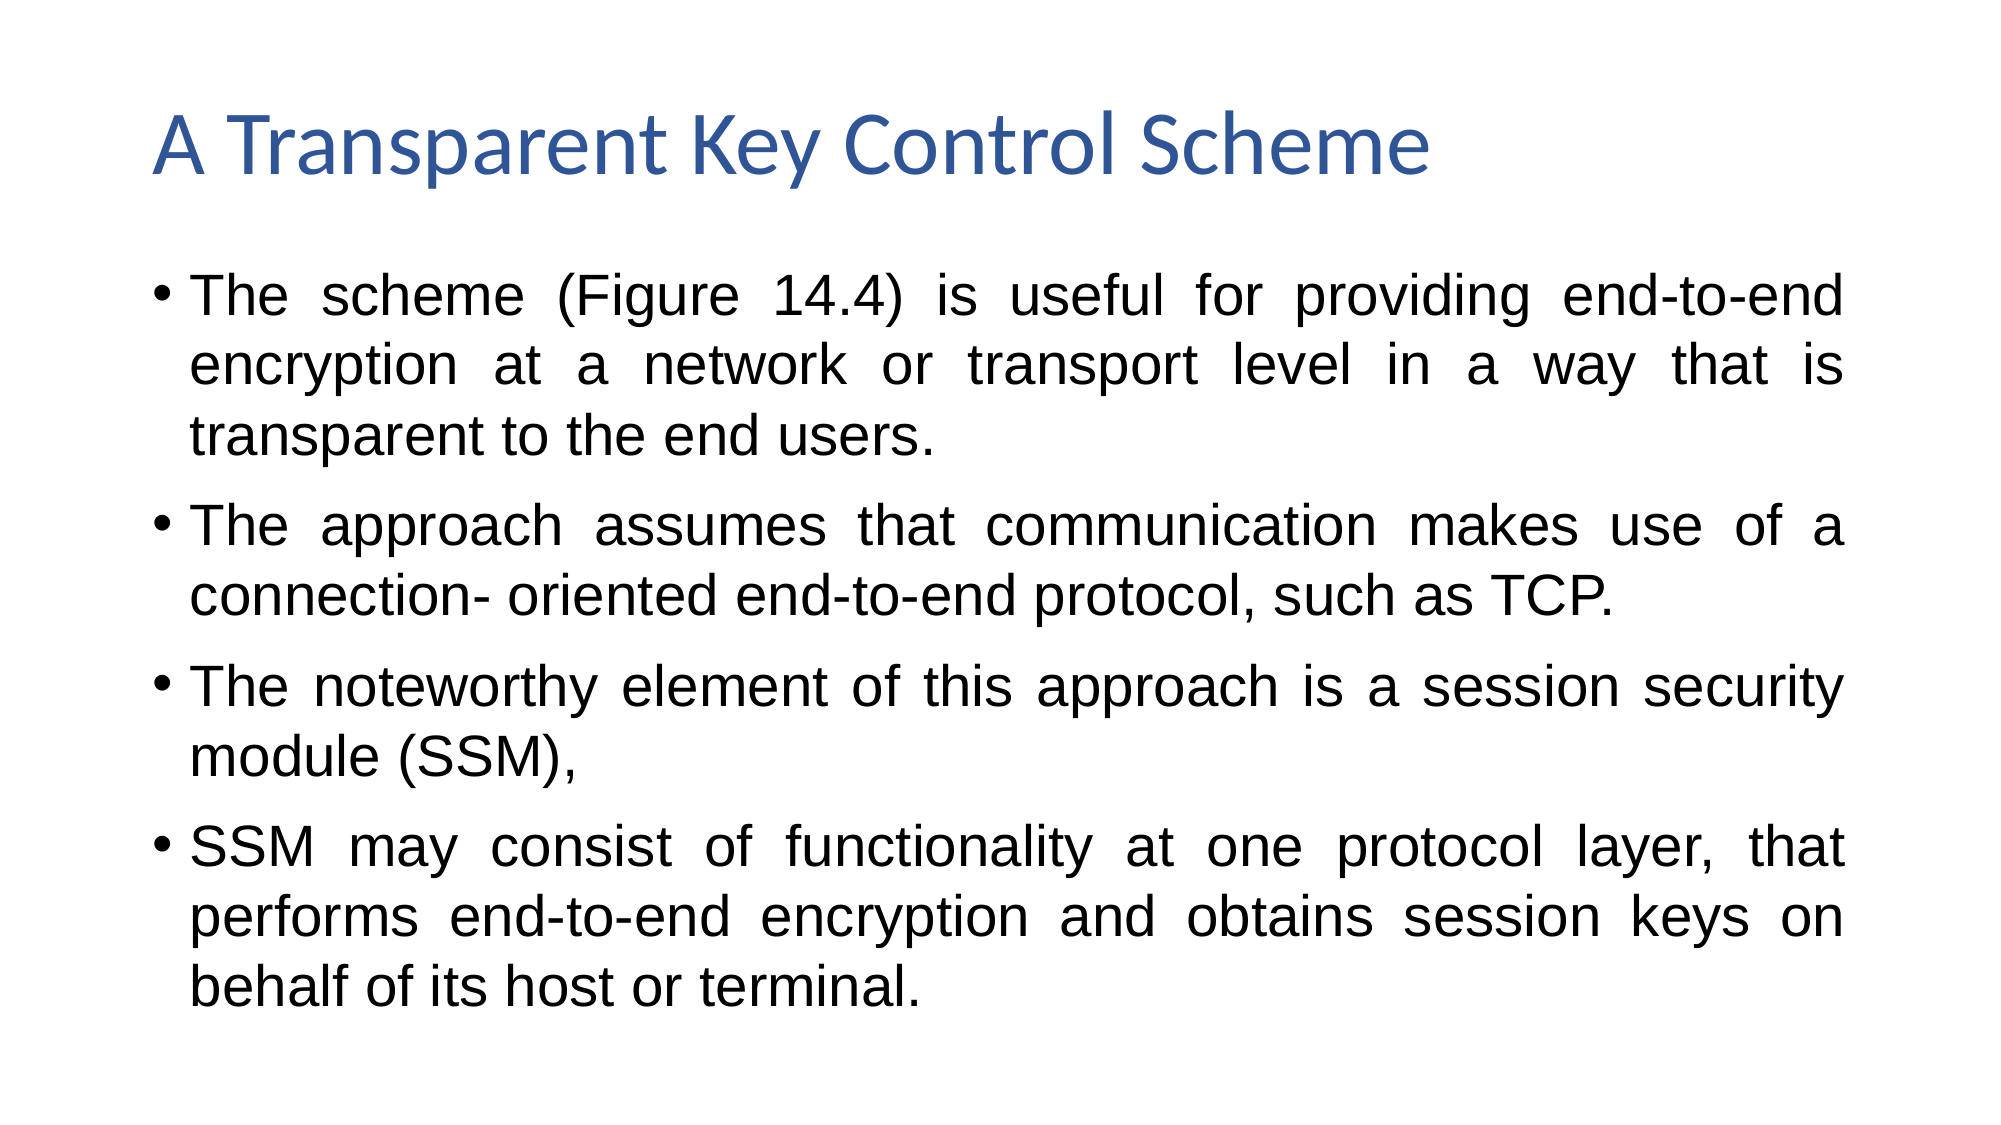

# A Transparent Key Control Scheme
The scheme (Figure 14.4) is useful for providing end-to-end encryption at a network or transport level in a way that is transparent to the end users.
The approach assumes that communication makes use of a connection- oriented end-to-end protocol, such as TCP.
The noteworthy element of this approach is a session security module (SSM),
SSM may consist of functionality at one protocol layer, that performs end-to-end encryption and obtains session keys on behalf of its host or terminal.